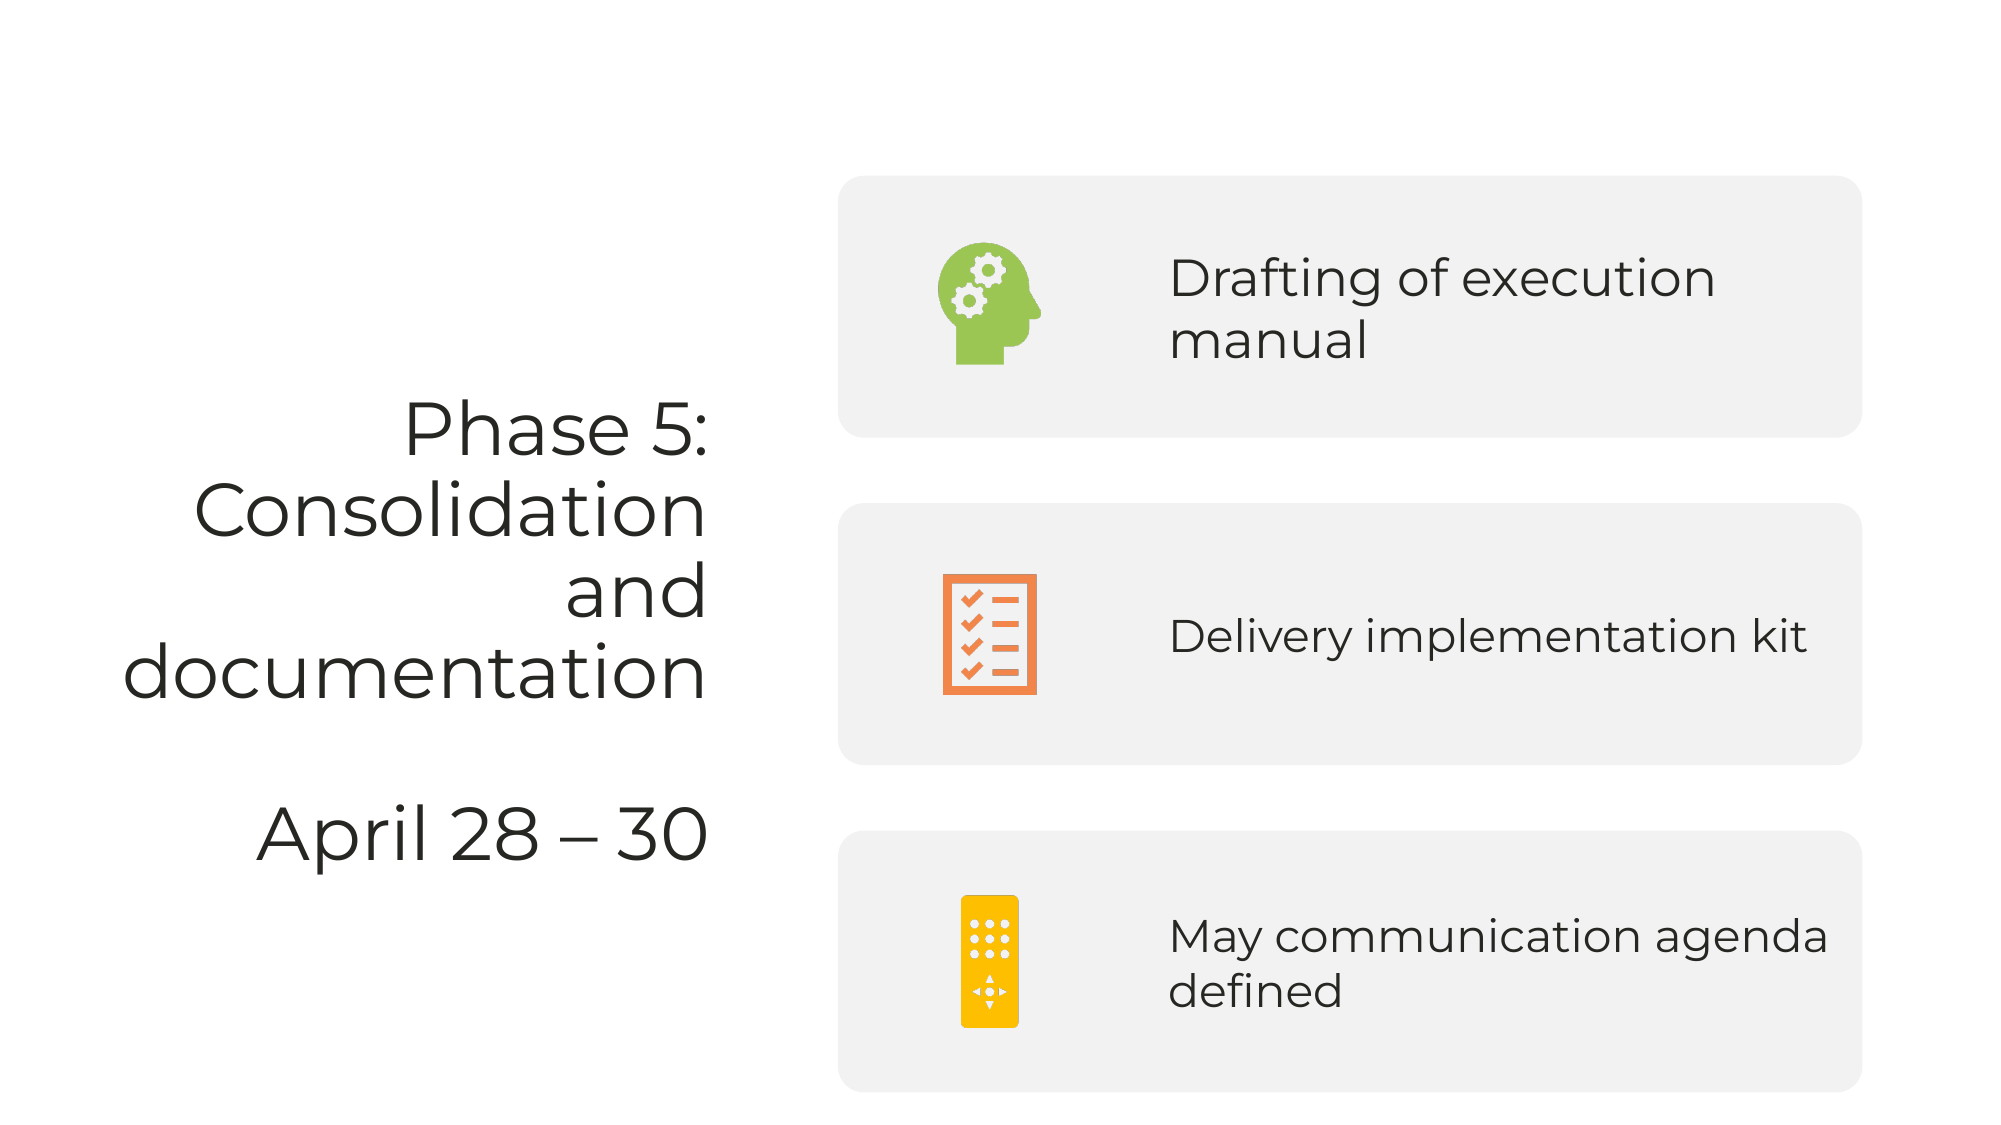

# Phase 5: Consolidation and documentation April 28 – 30
Drafting of execution manual
Delivery implementation kit
May communication agenda defined